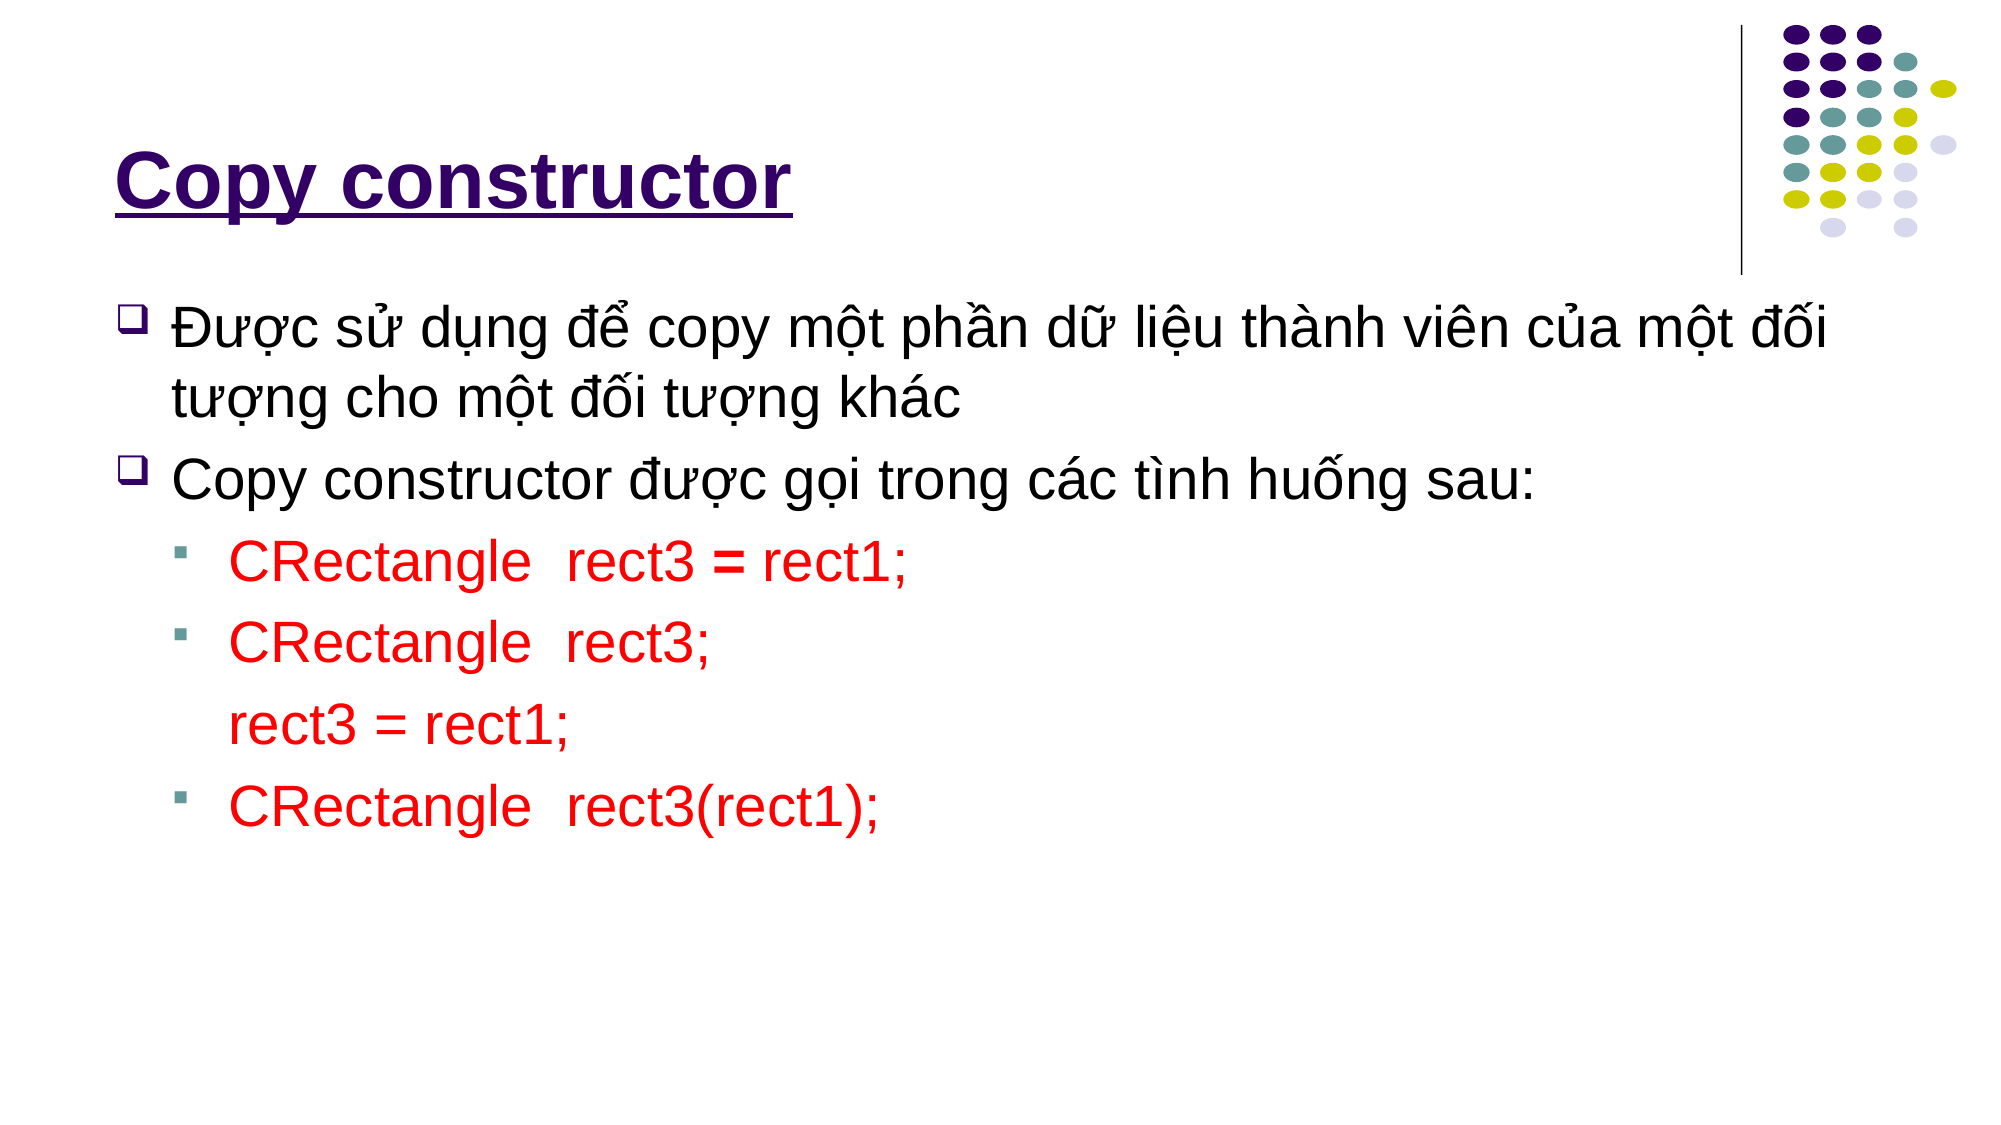

# Copy constructor
Được sử dụng để copy một phần dữ liệu thành viên của một đối tượng cho một đối tượng khác
Copy constructor được gọi trong các tình huống sau:
CRectangle  rect3 = rect1;
CRectangle  rect3;
	rect3 = rect1;
CRectangle  rect3(rect1);